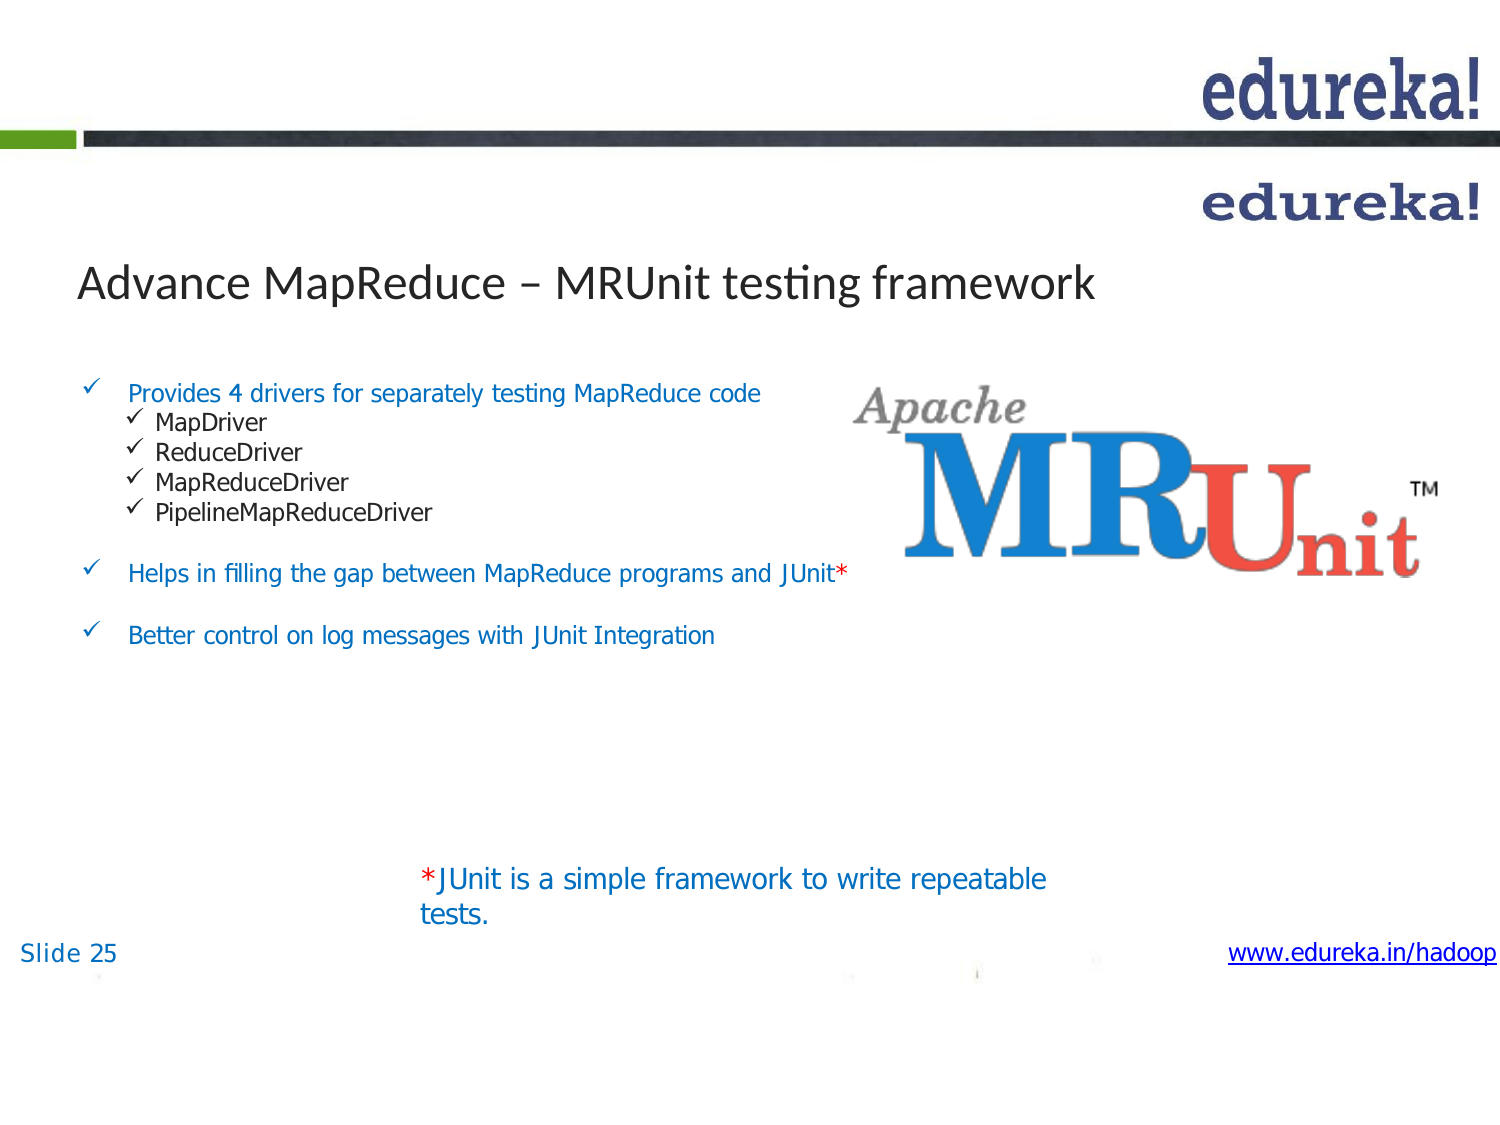

# Advance MapReduce – MRUnit testing framework

Provides 4 drivers for separately testing MapReduce code
MapDriver
ReduceDriver
MapReduceDriver
PipelineMapReduceDriver

Helps in filling the gap between MapReduce programs and JUnit*

Better control on log messages with JUnit Integration
*JUnit is a simple framework to write repeatable tests.
www.edureka.in/hadoop
Slide 25